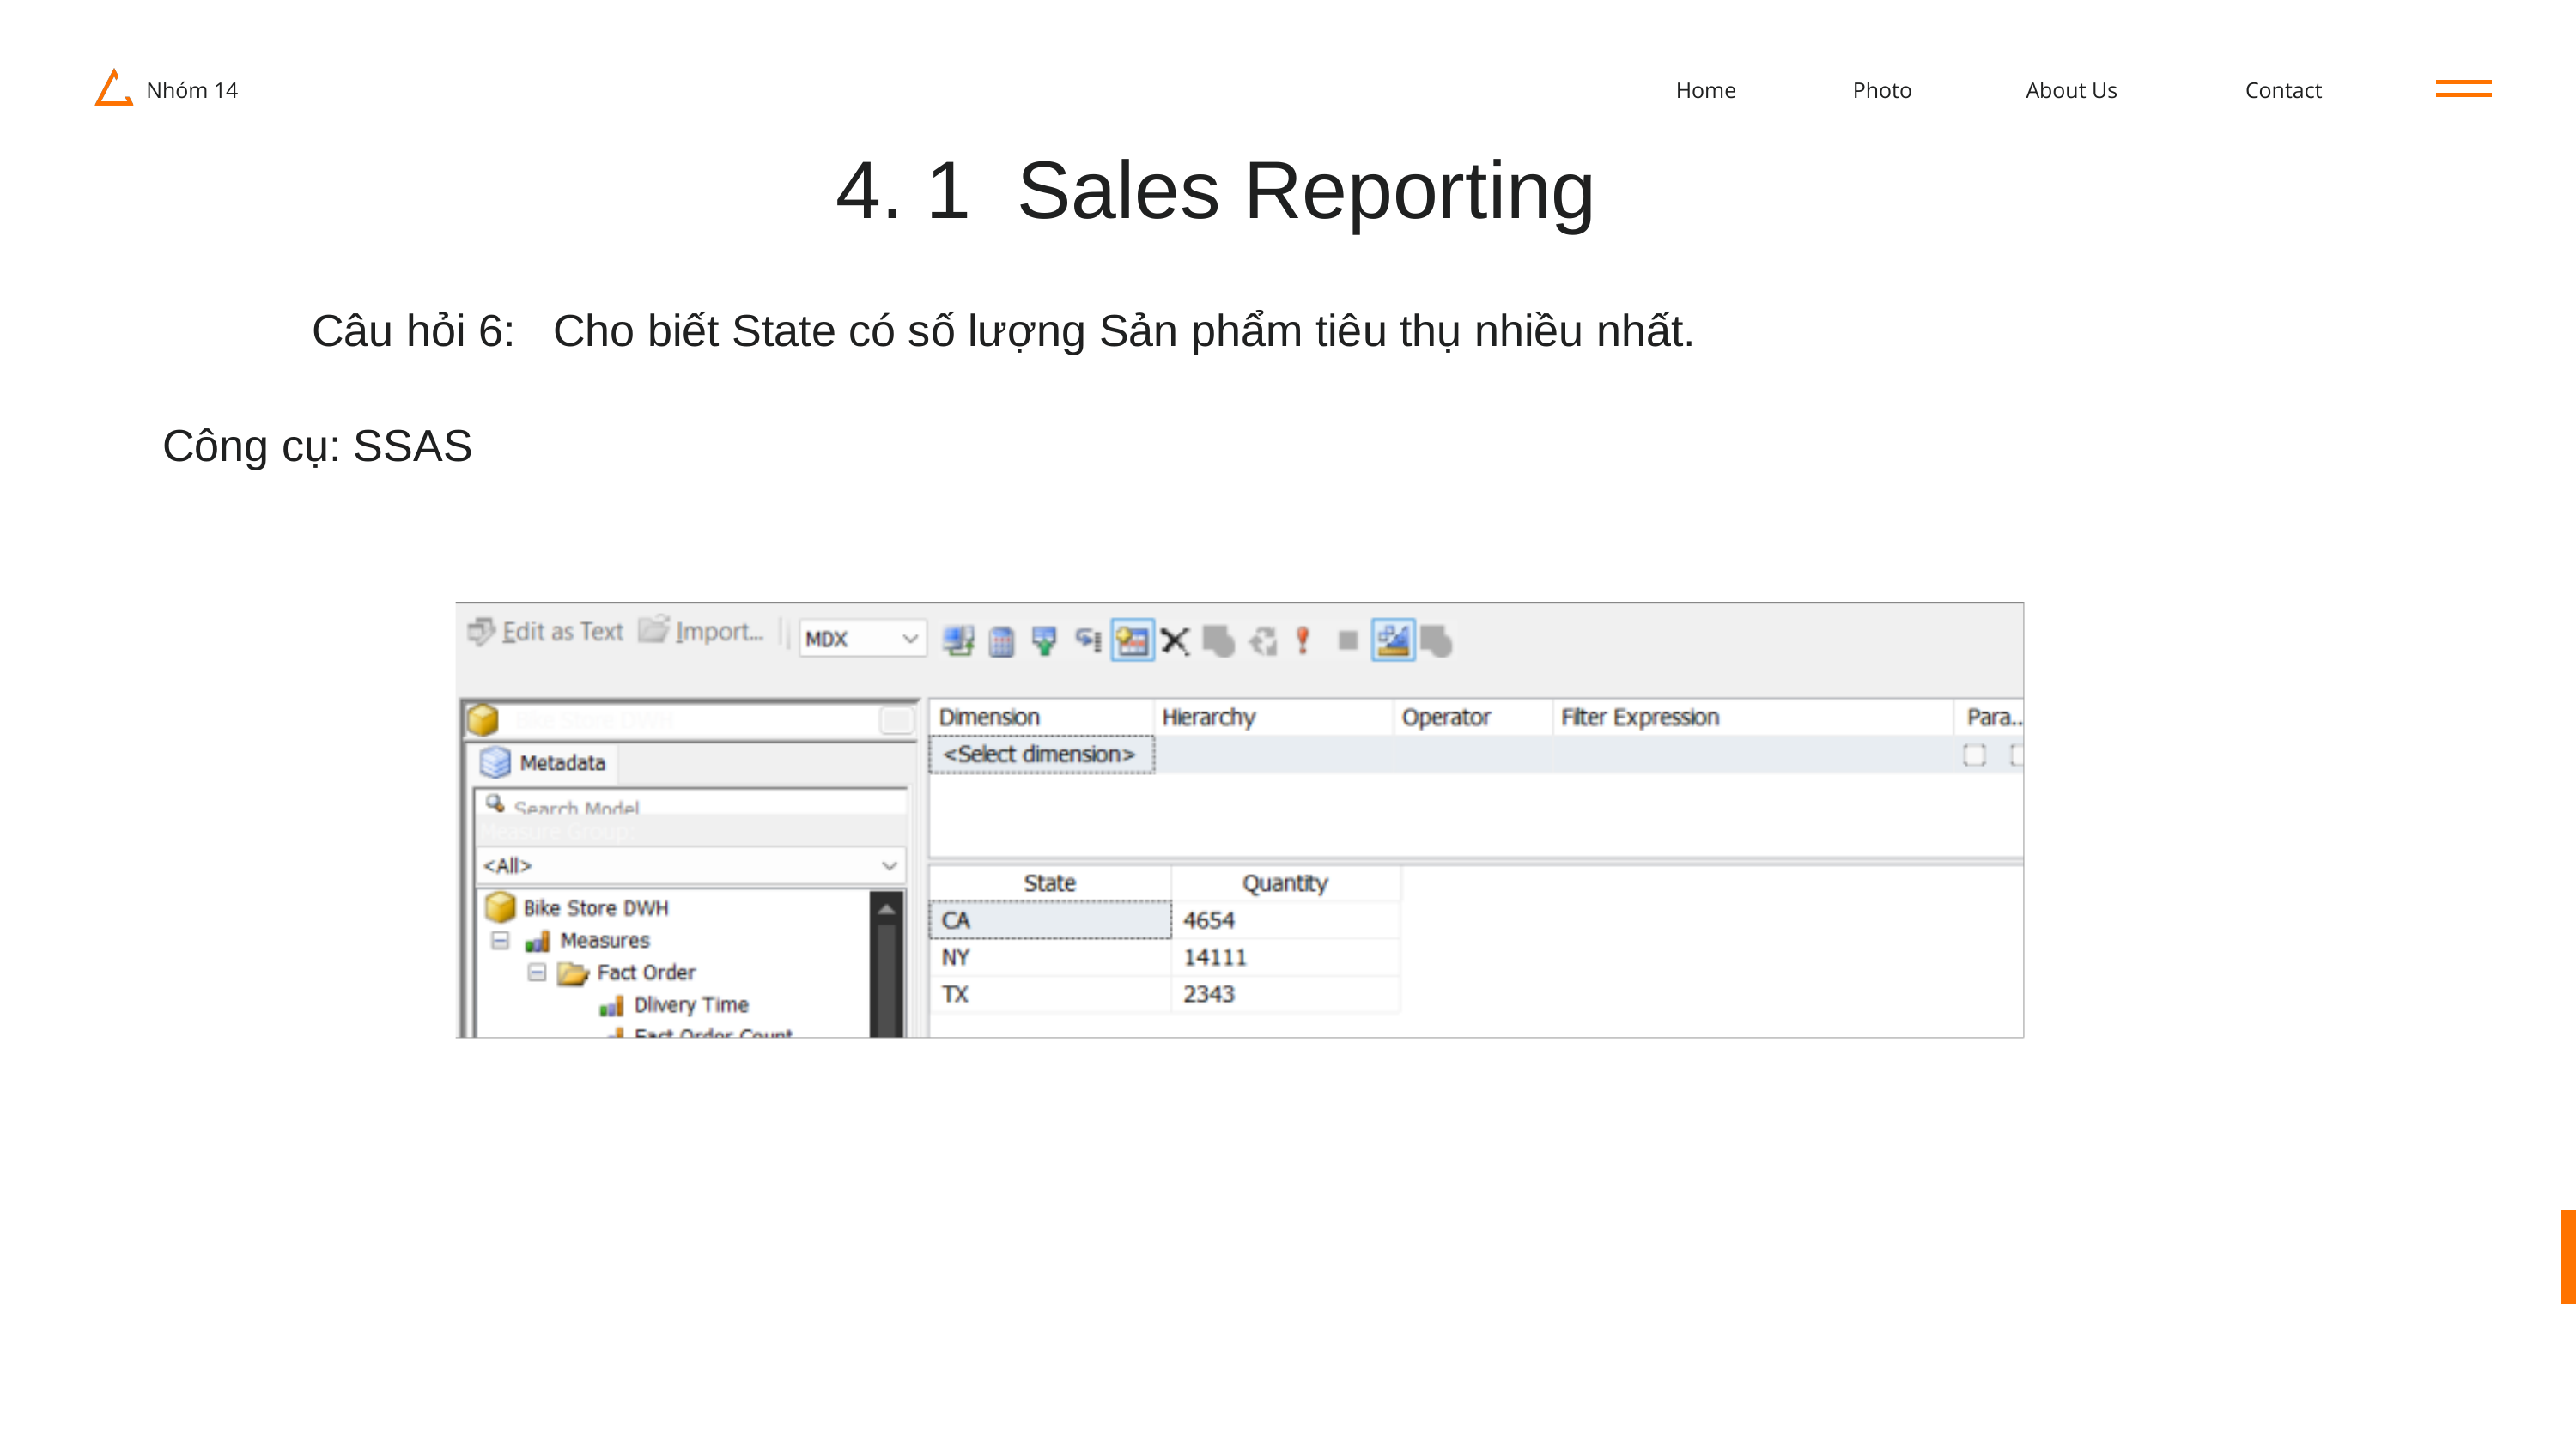

Nhóm 14
Home
Photo
About Us
Contact

4. 1  Sales Reporting
Câu hỏi 6:   Cho biết State có số lượng Sản phẩm tiêu thụ nhiều nhất.

Công cụ: SSAS